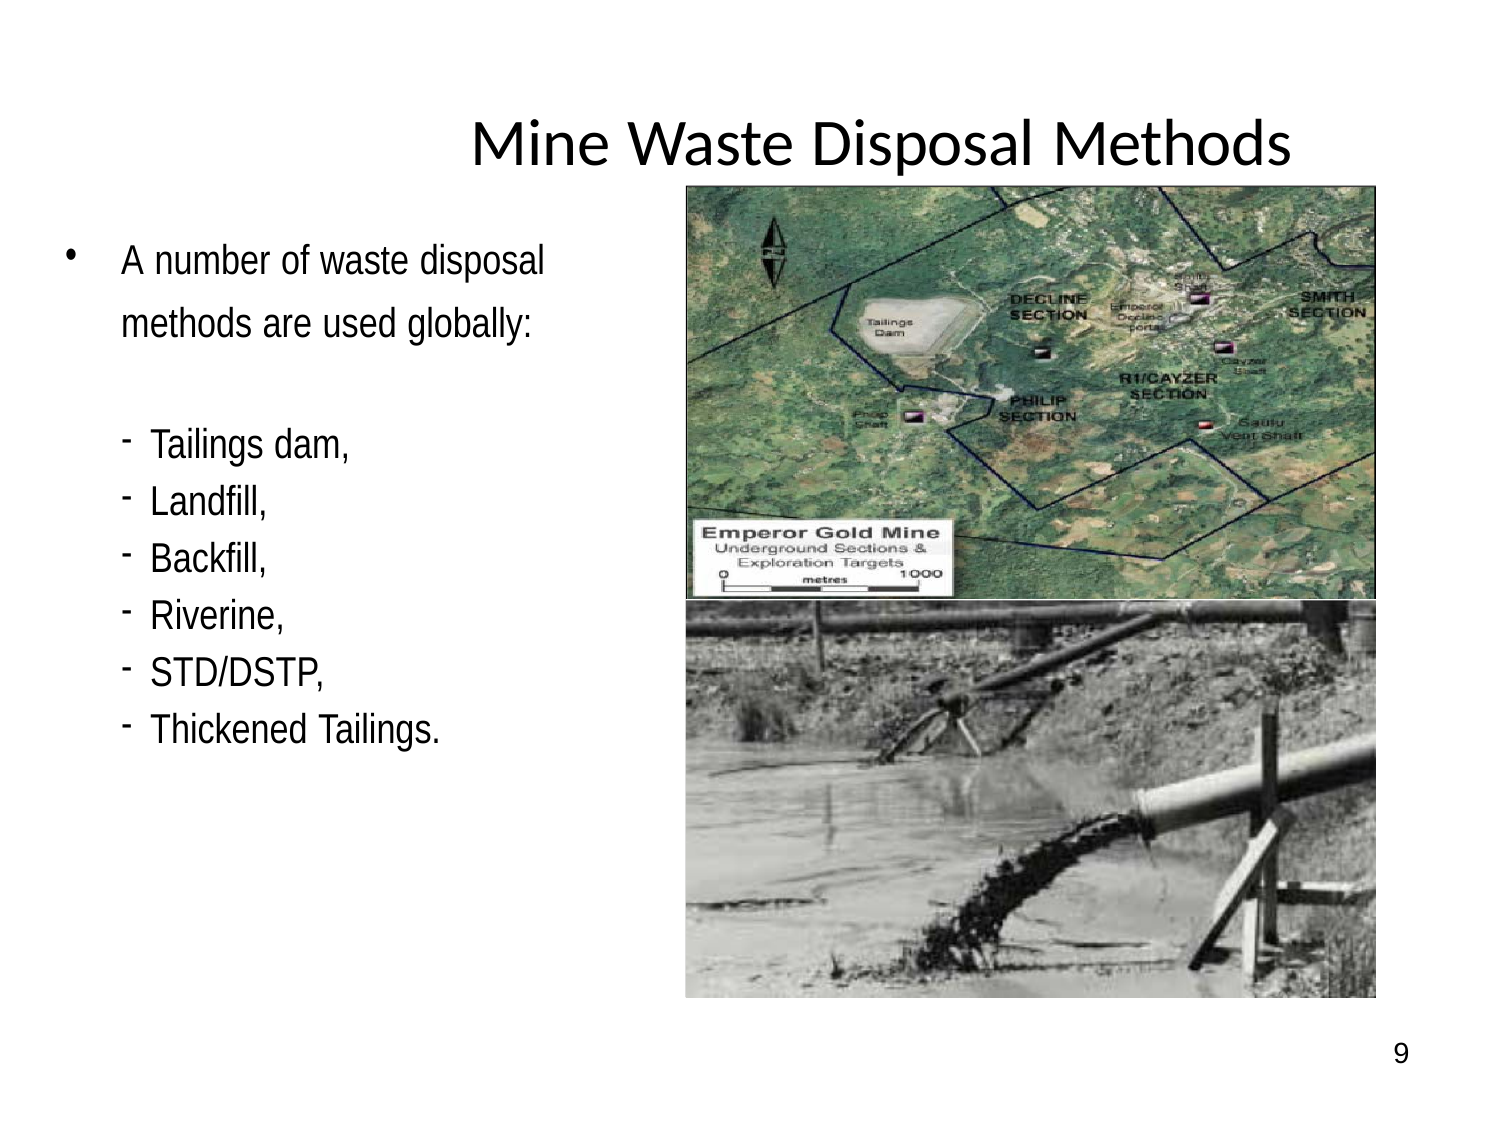

# Mine Waste Disposal Methods

A number of waste disposal methods are used globally:

Tailings dam,
Landfill,
Backfill,
Riverine,
STD/DSTP,
Thickened Tailings.

9